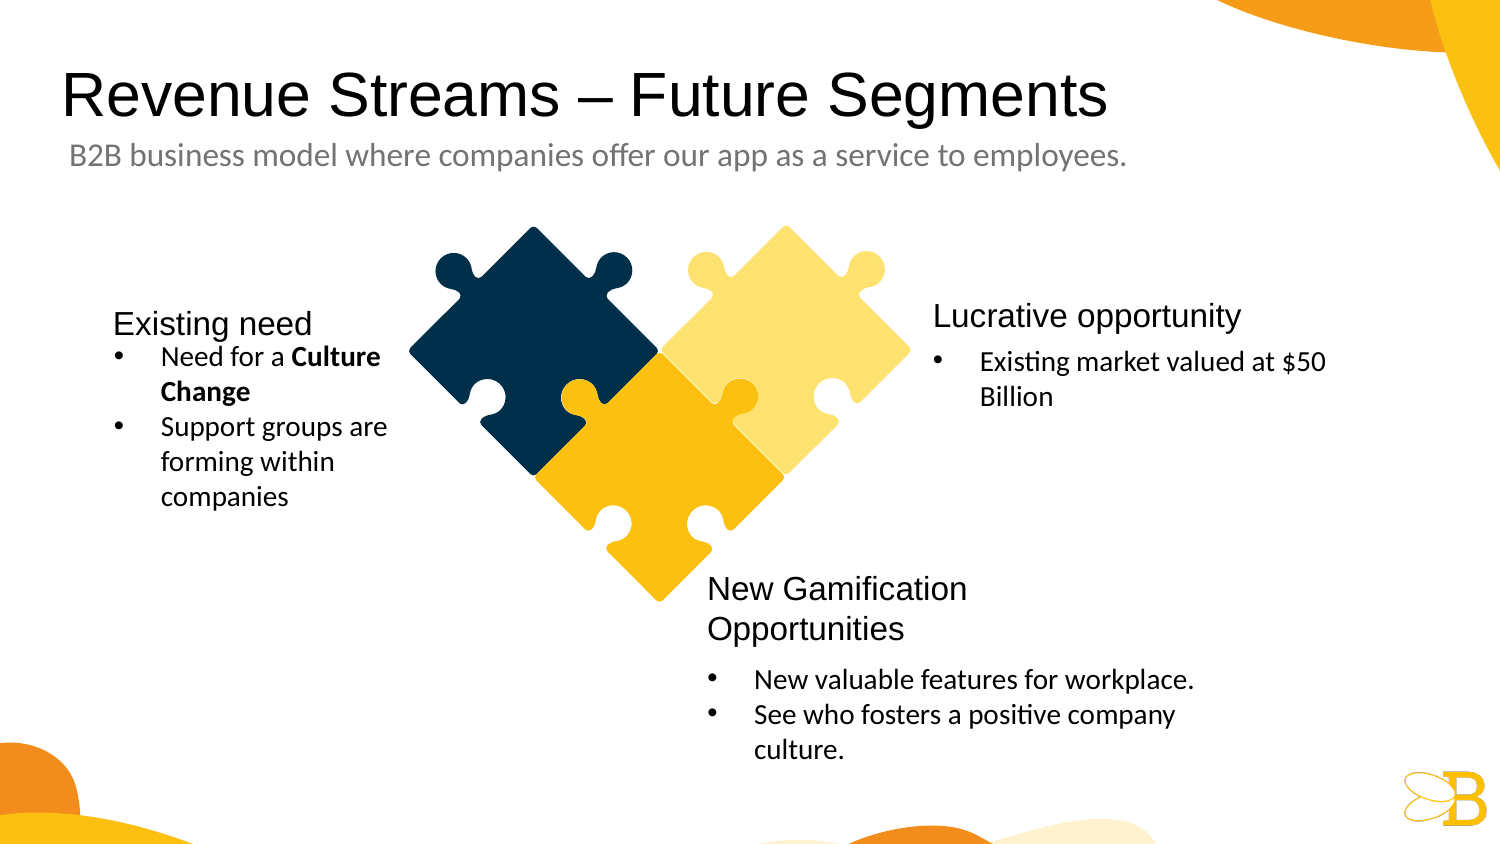

# Revenue Streams – Future Segments
B2B business model where companies offer our app as a service to employees.

Lucrative opportunity
Existing need
Need for a Culture Change
Support groups are forming within companies
Existing market valued at $50 Billion

New Gamification Opportunities
New valuable features for workplace.
See who fosters a positive company culture.